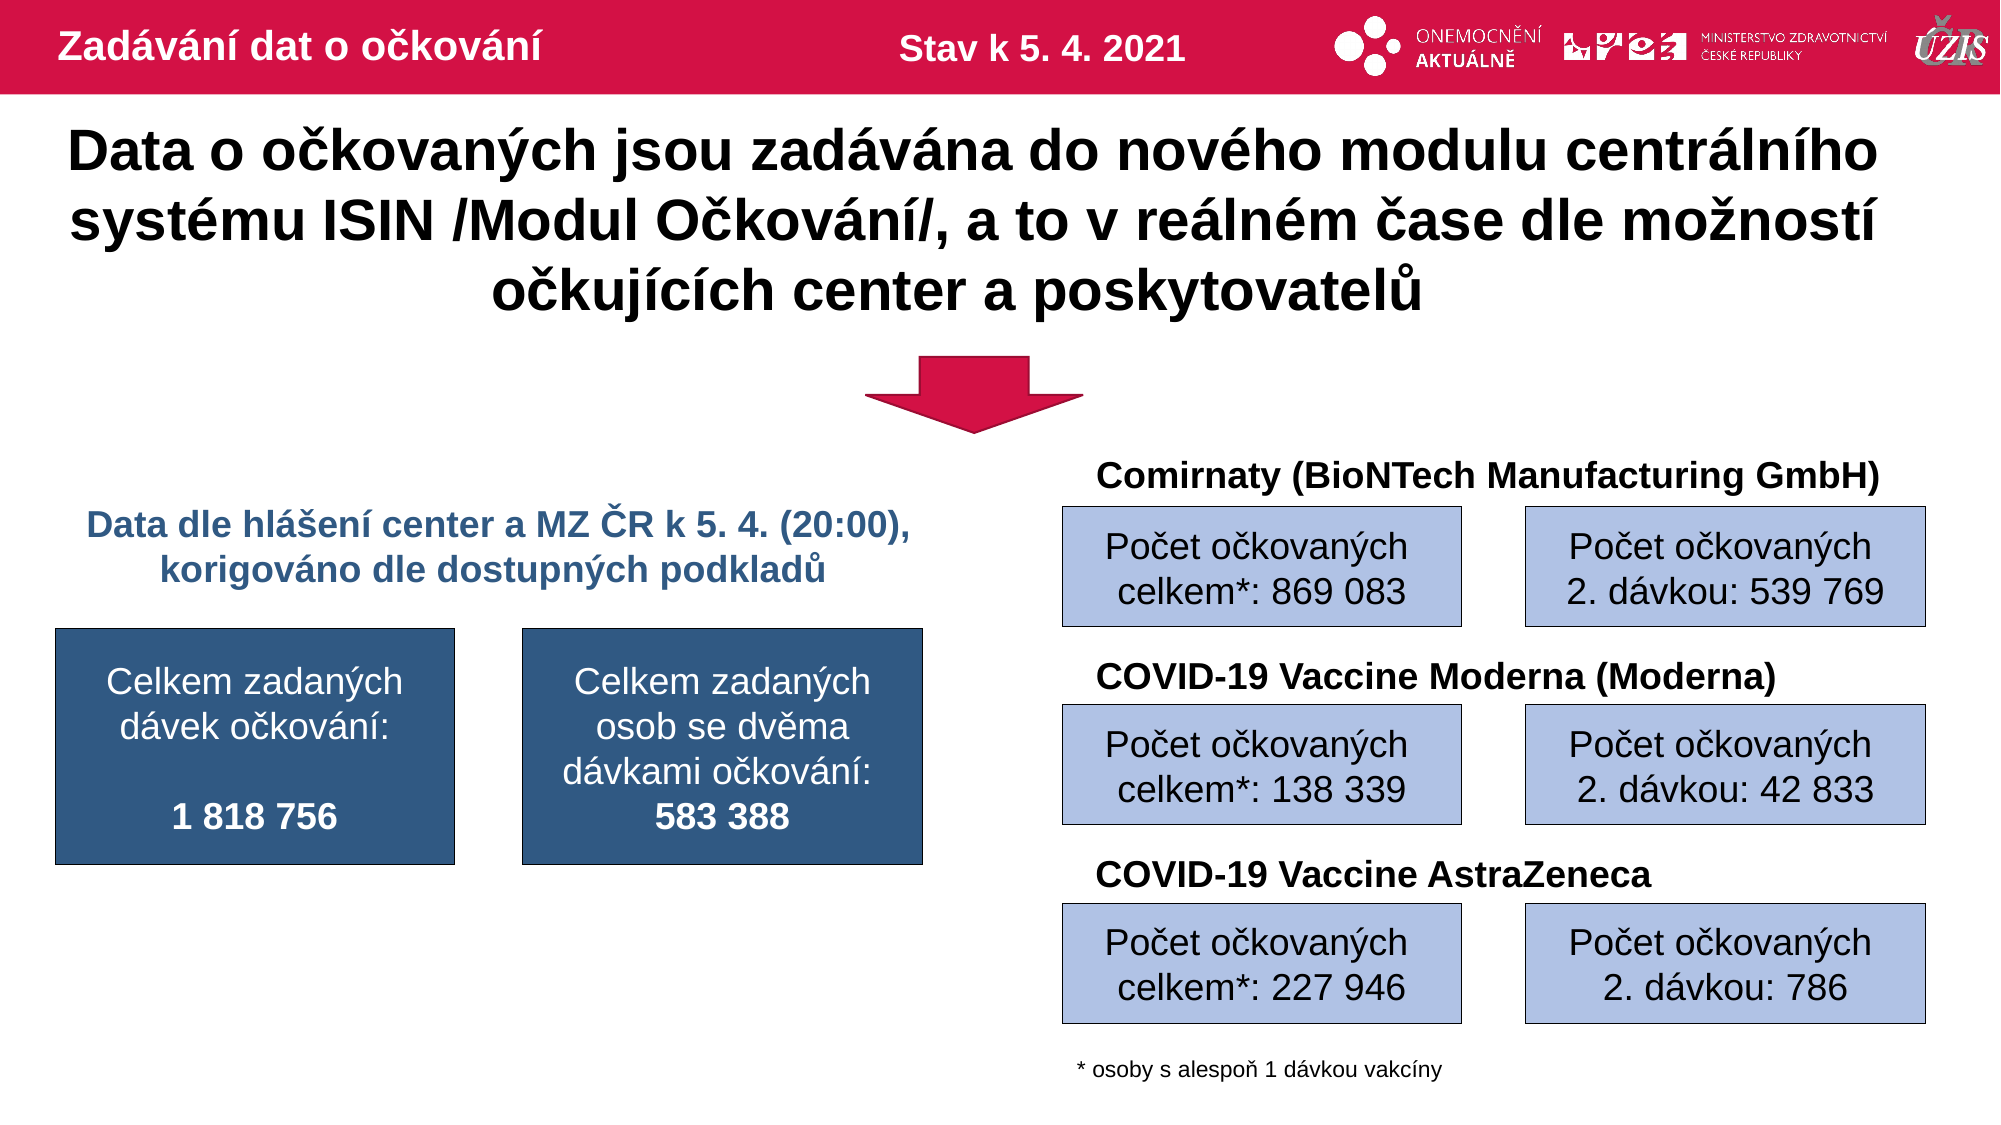

# Zadávání dat o očkování
Stav k 5. 4. 2021
Data o očkovaných jsou zadávána do nového modulu centrálního systému ISIN /Modul Očkování/, a to v reálném čase dle možností očkujících center a poskytovatelů

Comirnaty (BioNTech Manufacturing GmbH)
Data dle hlášení center a MZ ČR k 5. 4. (20:00), korigováno dle dostupných podkladů
Počet očkovaných
celkem*: 869 083
Počet očkovaných
2. dávkou: 539 769
Celkem zadaných dávek očkování:

1 818 756
Celkem zadaných osob se dvěma dávkami očkování:
583 388
COVID-19 Vaccine Moderna (Moderna)
Počet očkovaných
celkem*: 138 339
Počet očkovaných
2. dávkou: 42 833
COVID-19 Vaccine AstraZeneca
Počet očkovaných
celkem*: 227 946
Počet očkovaných
2. dávkou: 786
* osoby s alespoň 1 dávkou vakcíny